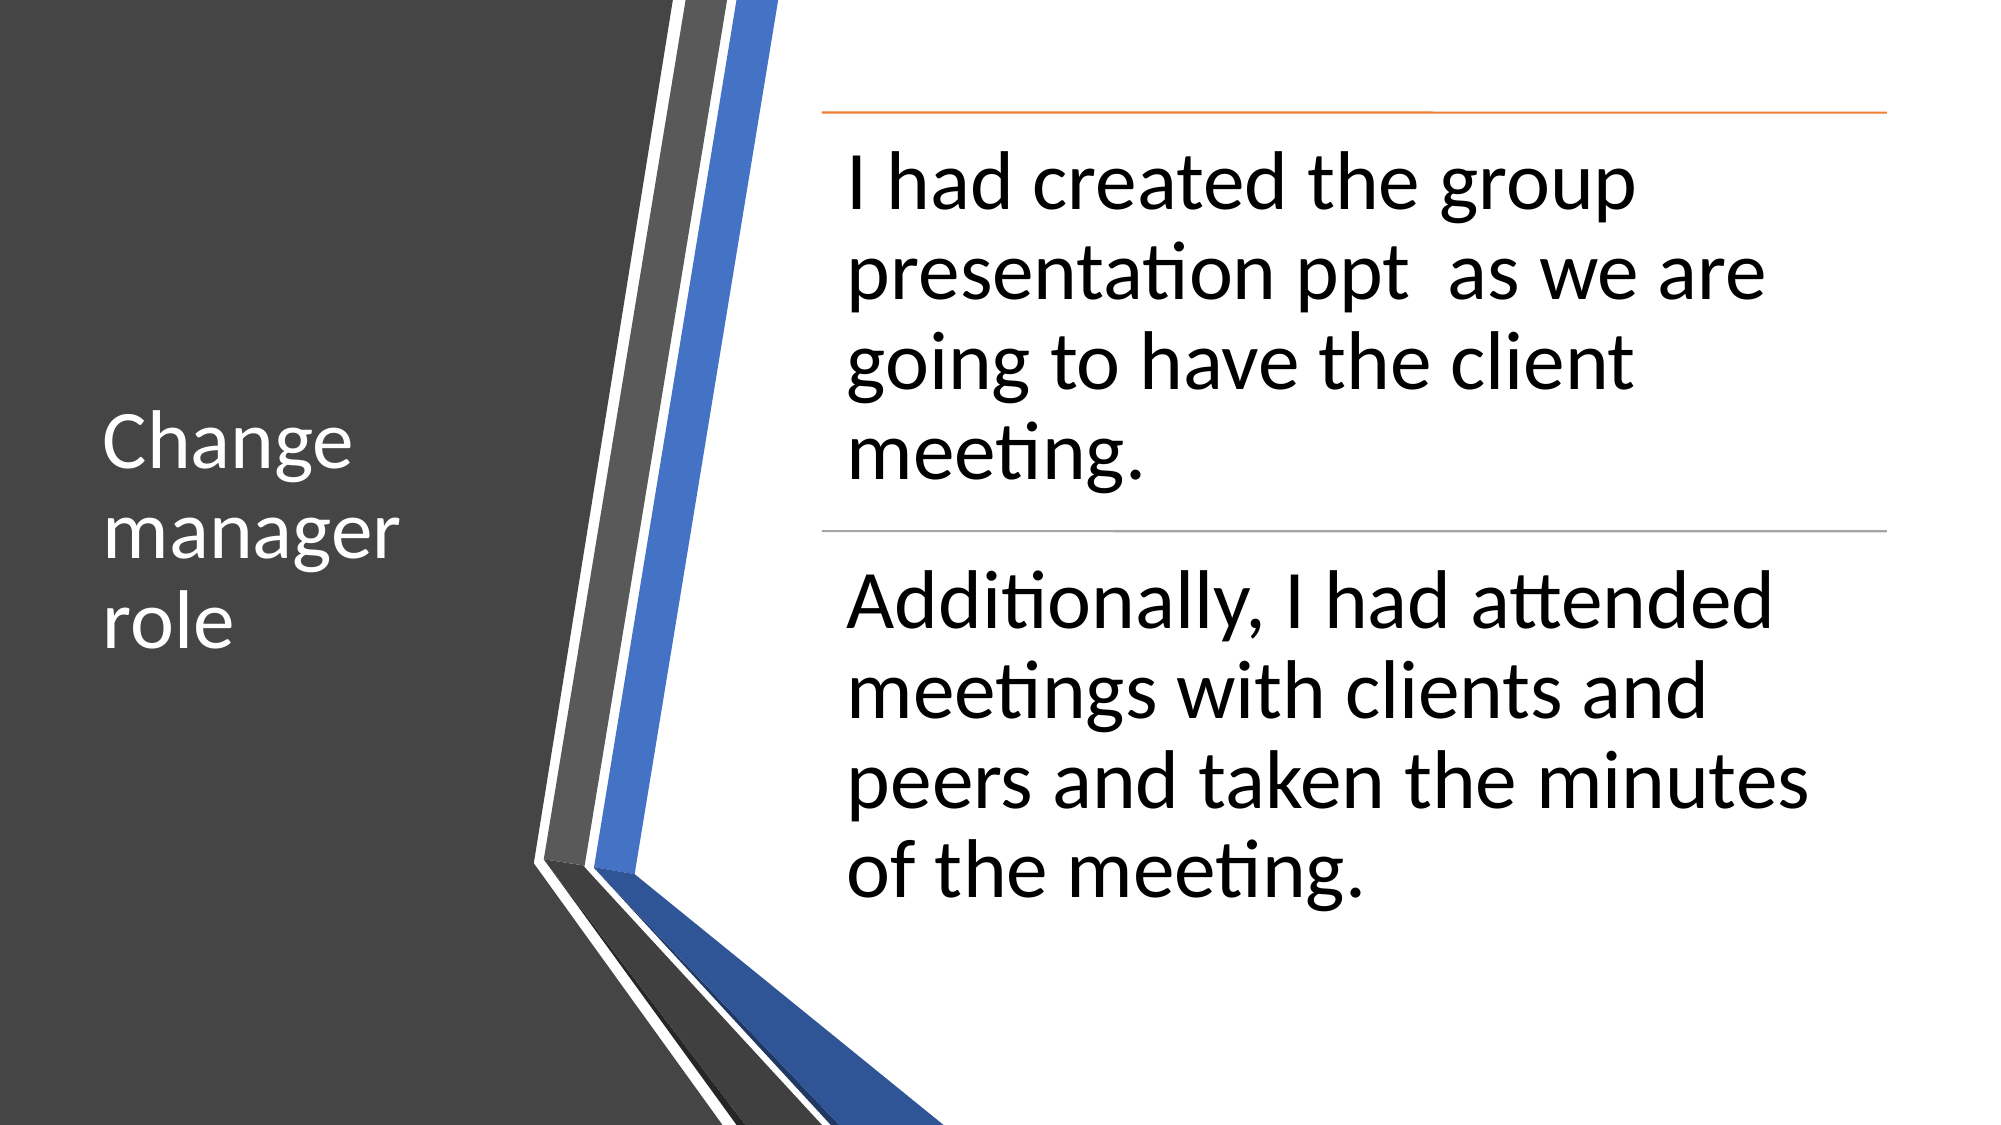

# Change manager role
I had created the group presentation ppt  as we are going to have the client meeting.
Additionally, I had attended meetings with clients and peers and taken the minutes of the meeting.